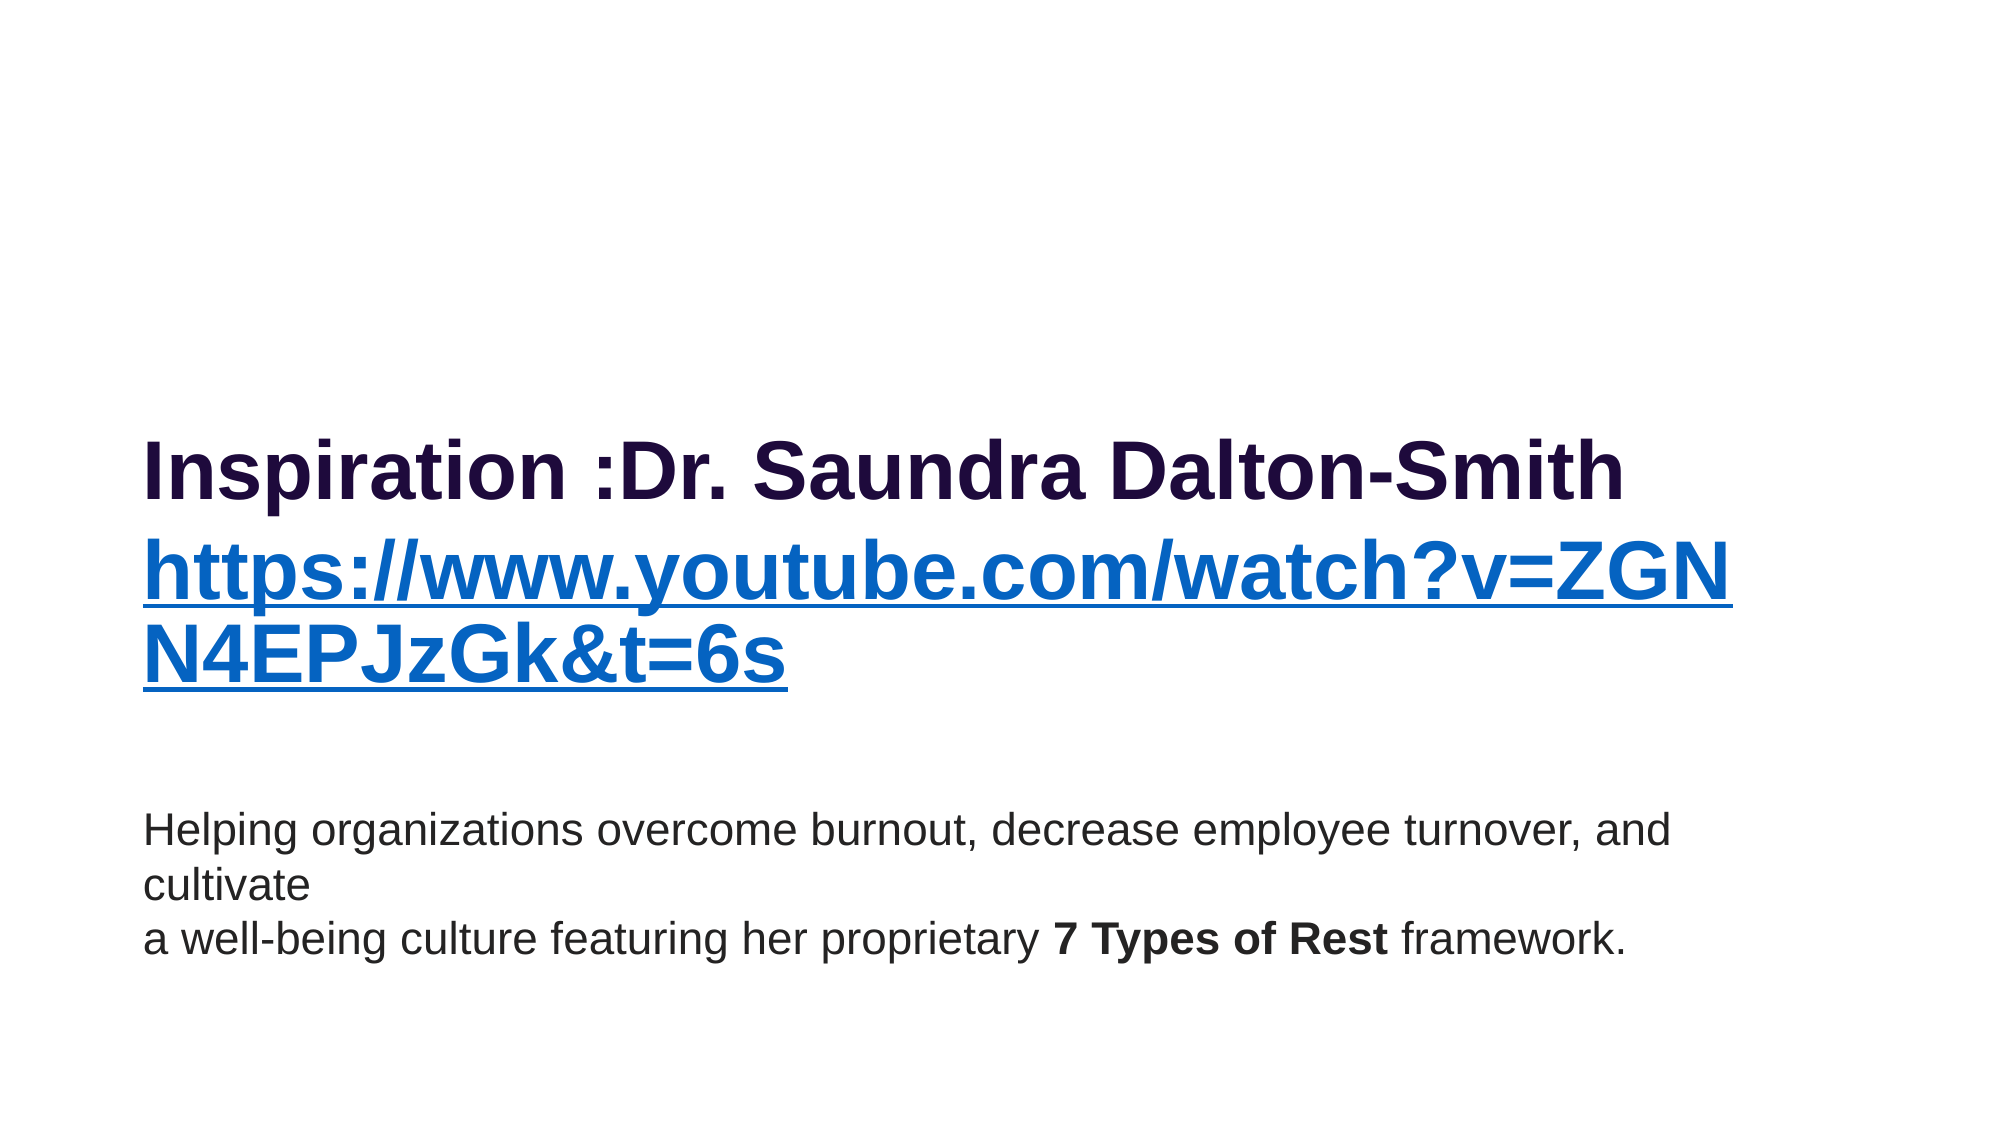

Inspiration :Dr. Saundra Dalton-Smith https://www.youtube.com/watch?v=ZGNN4EPJzGk&t=6s

Helping organizations overcome burnout, decrease employee turnover, and cultivate
a well-being culture featuring her proprietary 7 Types of Rest framework.